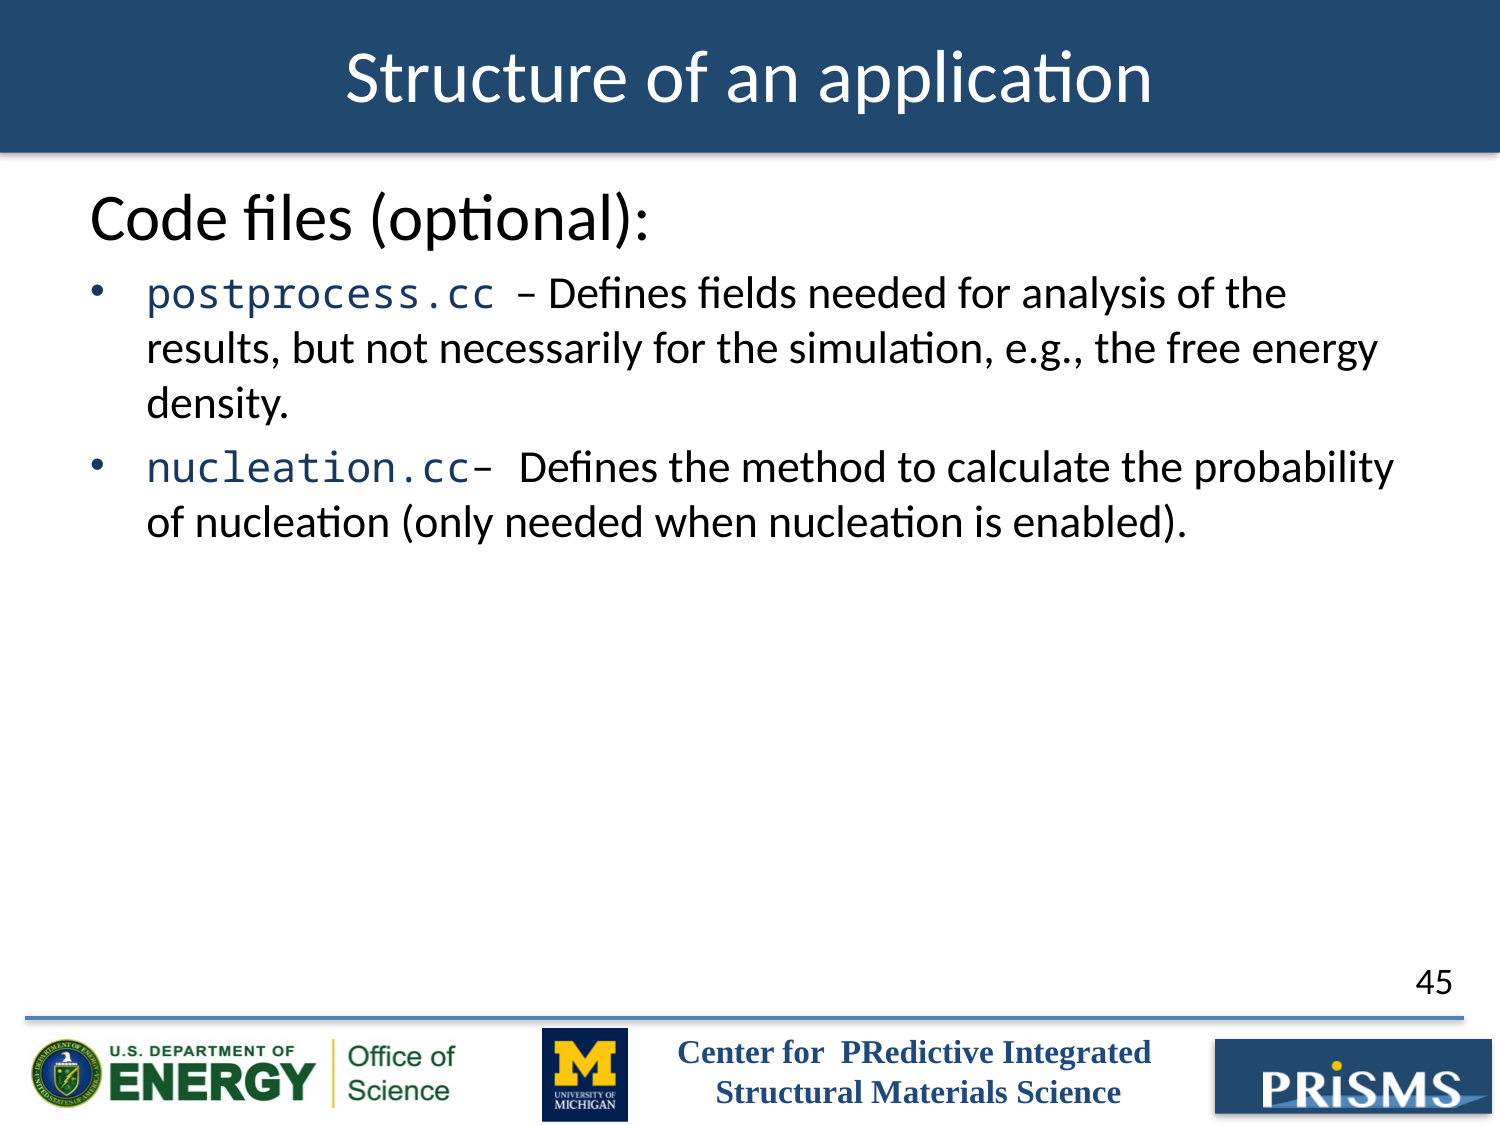

# Structure of an application
Code files (optional):
postprocess.cc  – Defines fields needed for analysis of the results, but not necessarily for the simulation, e.g., the free energy density.
nucleation.cc– Defines the method to calculate the probability of nucleation (only needed when nucleation is enabled).
45